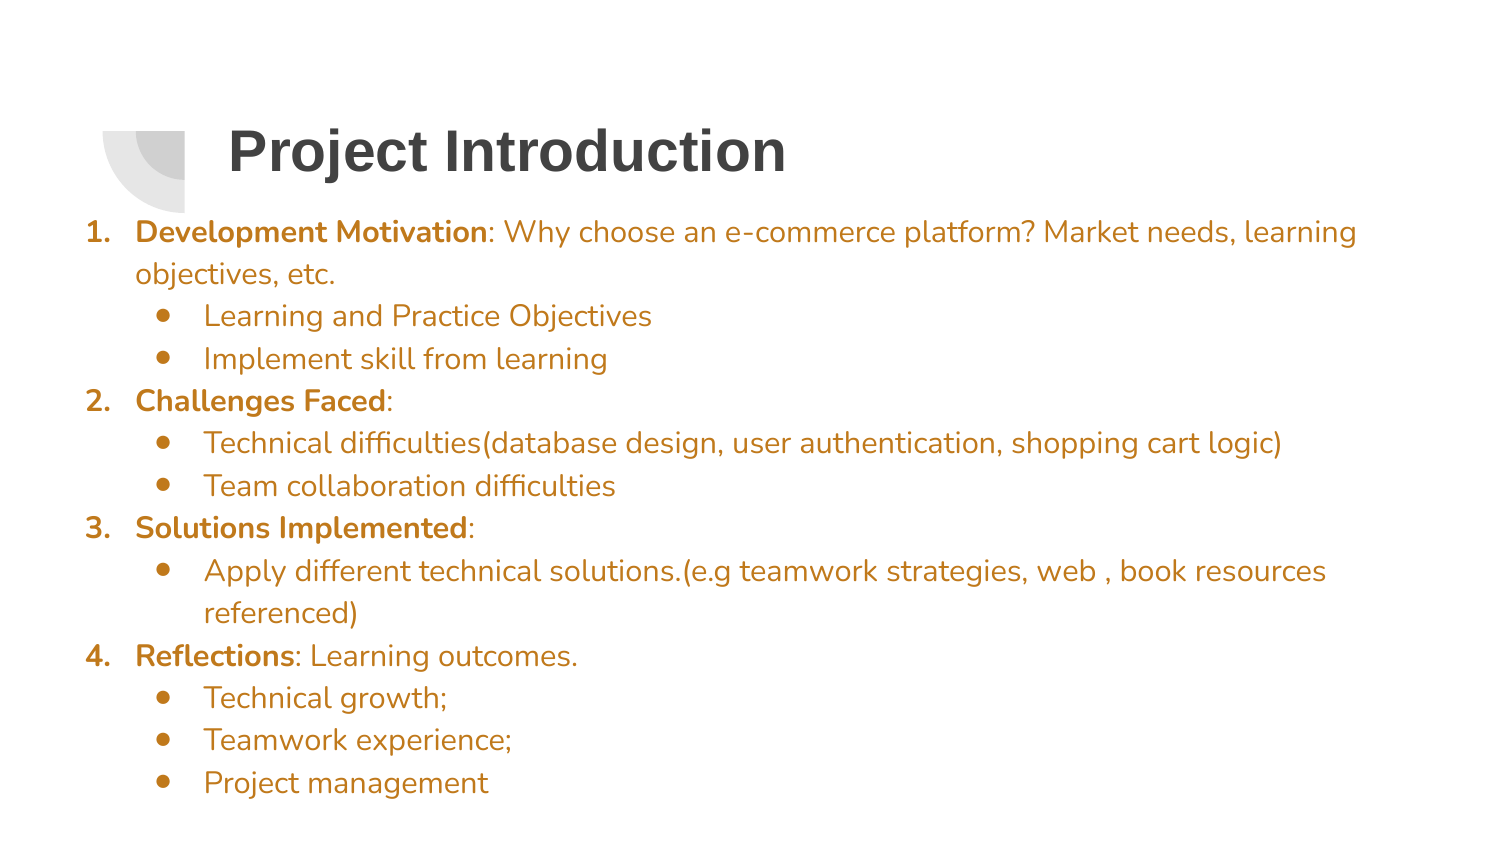

# Project Introduction
Development Motivation: Why choose an e-commerce platform? Market needs, learning objectives, etc.
Learning and Practice Objectives
Implement skill from learning
Challenges Faced:
Technical difficulties(database design, user authentication, shopping cart logic)
Team collaboration difficulties
Solutions Implemented:
Apply different technical solutions.(e.g teamwork strategies, web , book resources referenced)
Reflections: Learning outcomes.
Technical growth;
Teamwork experience;
Project management